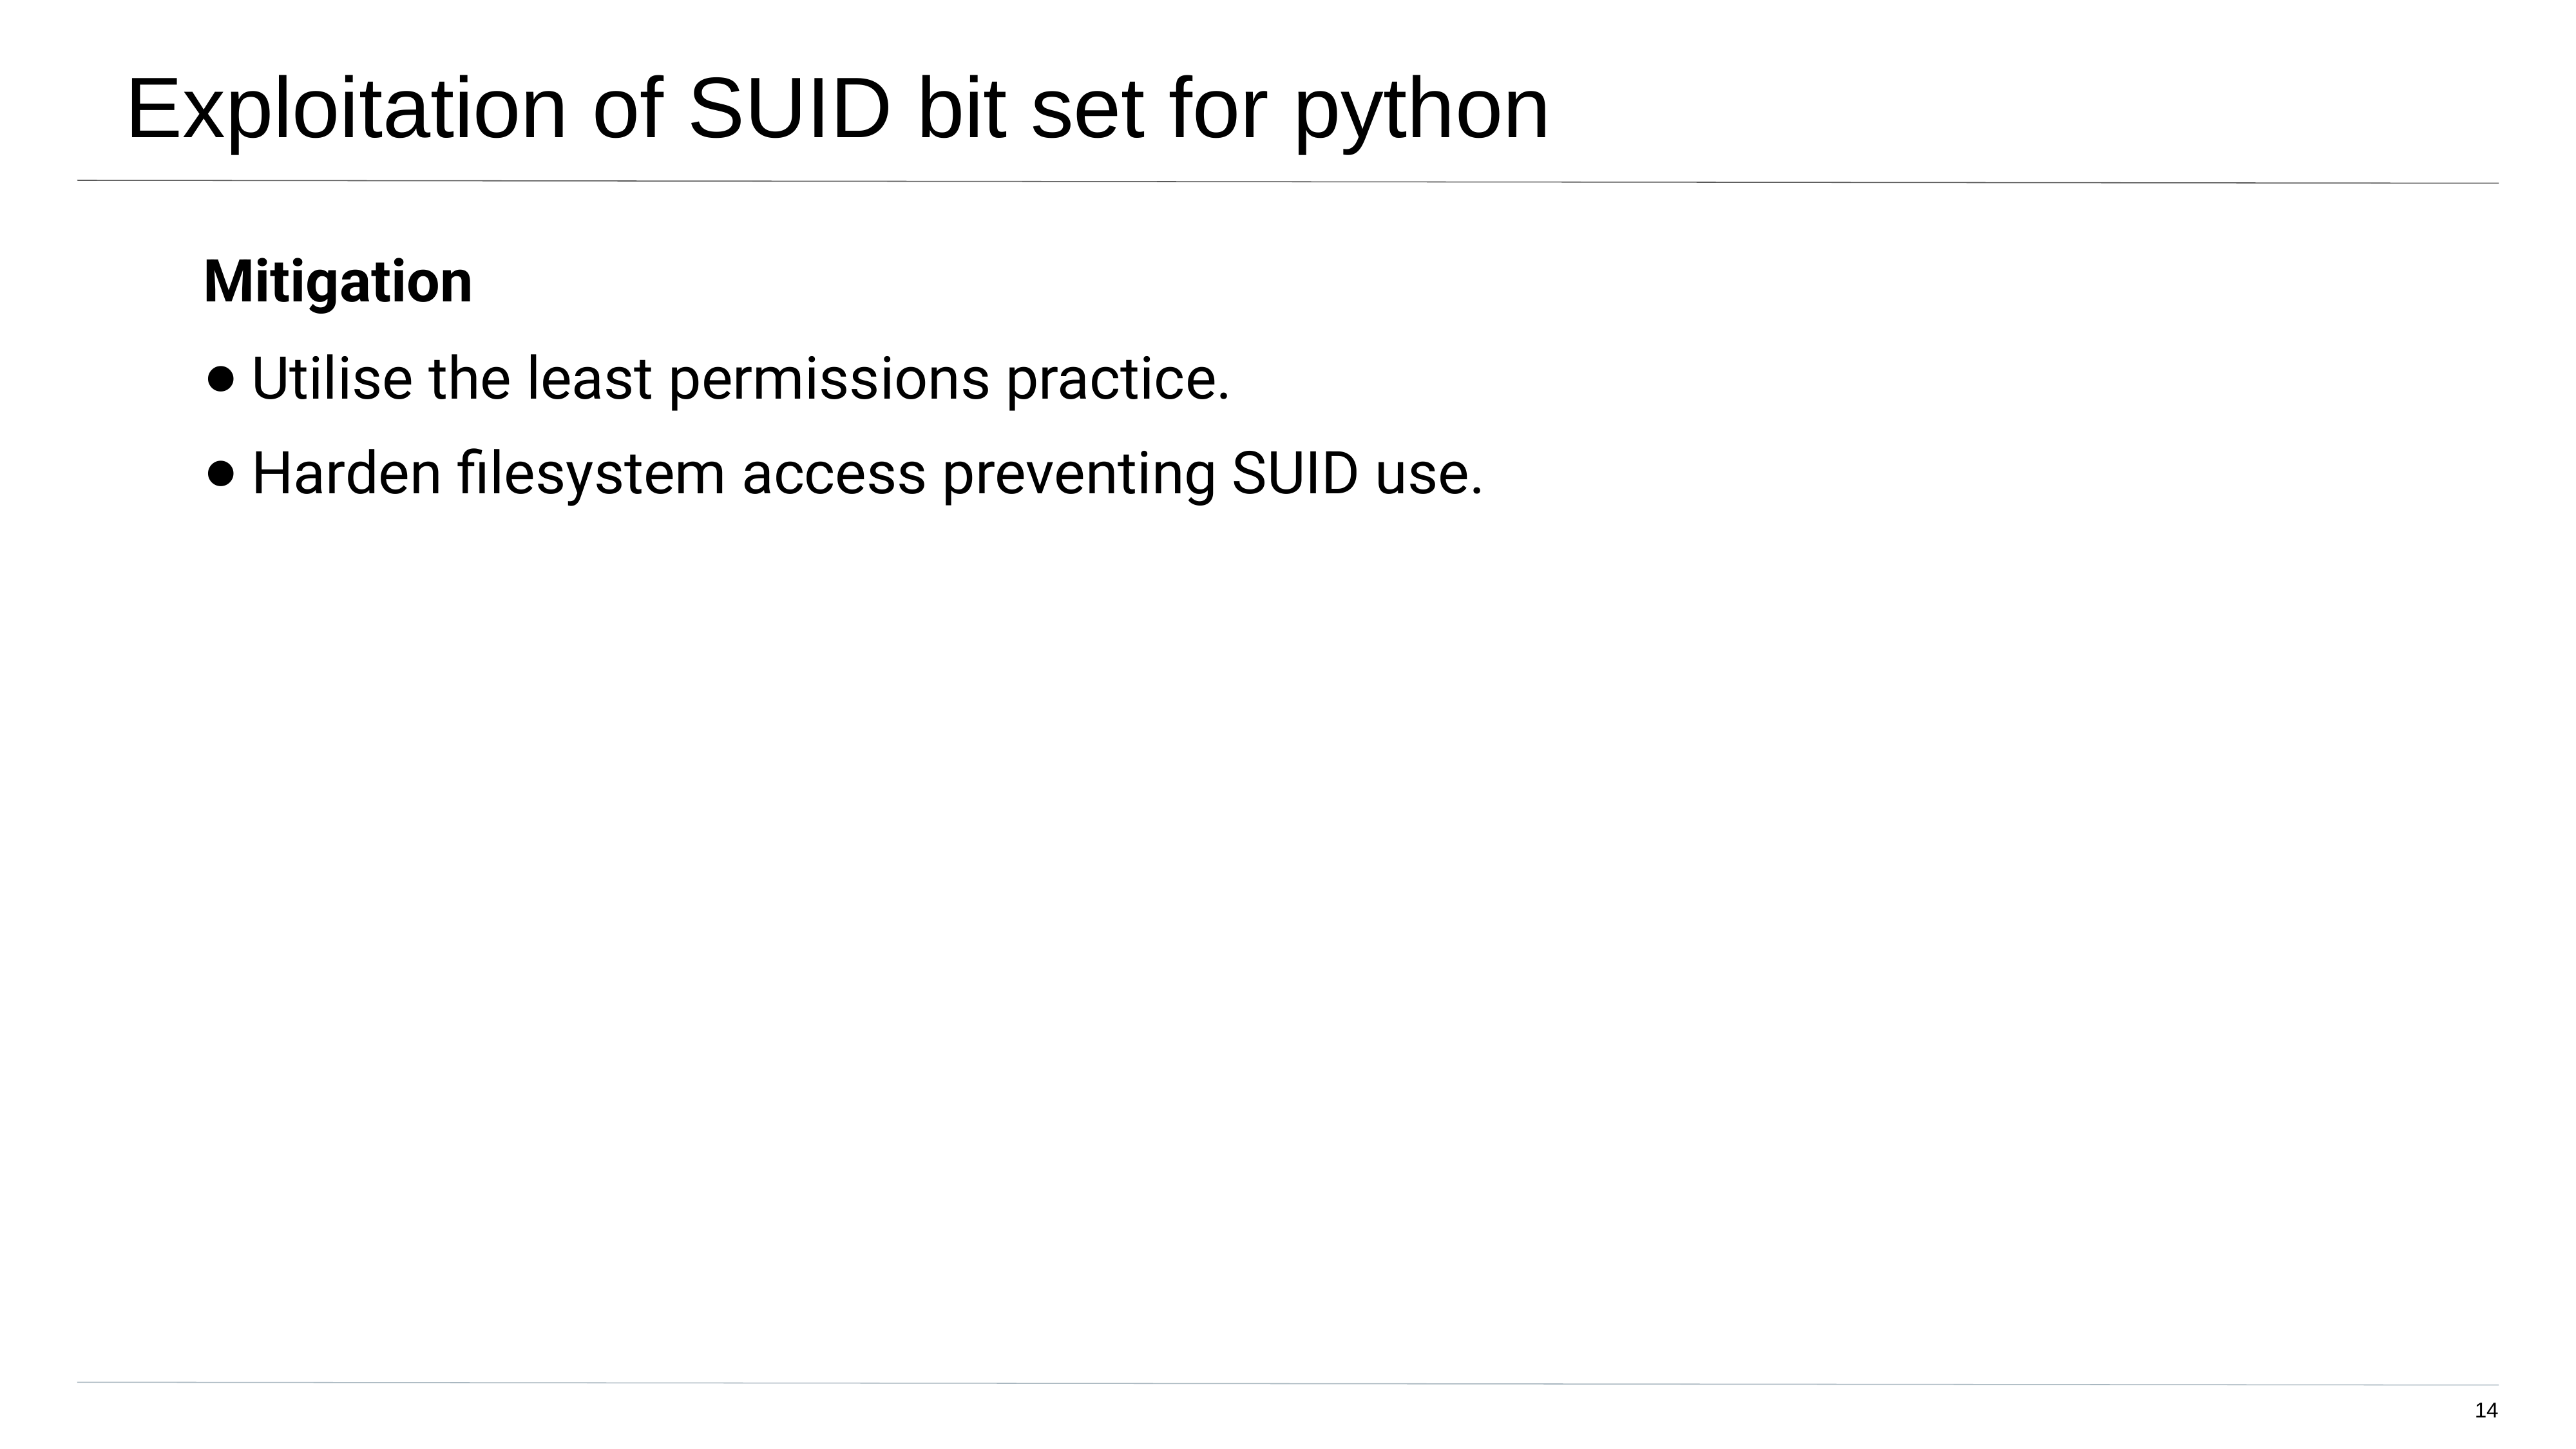

# Exploitation of SUID bit set for python
Mitigation
Utilise the least permissions practice.
Harden filesystem access preventing SUID use.
14